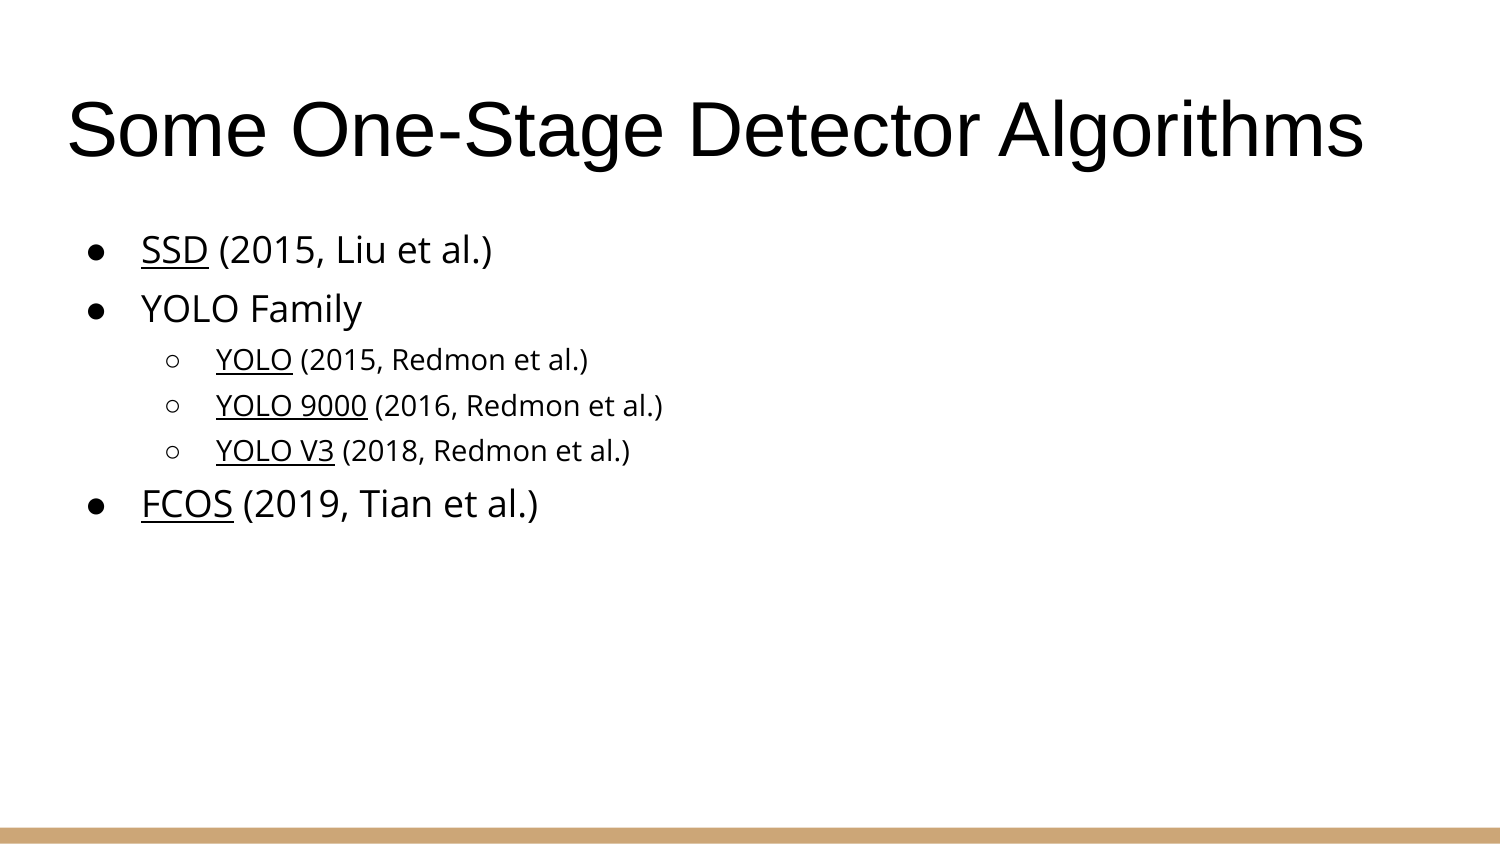

# Some One-Stage Detector Algorithms
SSD (2015, Liu et al.)
YOLO Family
YOLO (2015, Redmon et al.)
YOLO 9000 (2016, Redmon et al.)
YOLO V3 (2018, Redmon et al.)
FCOS (2019, Tian et al.)